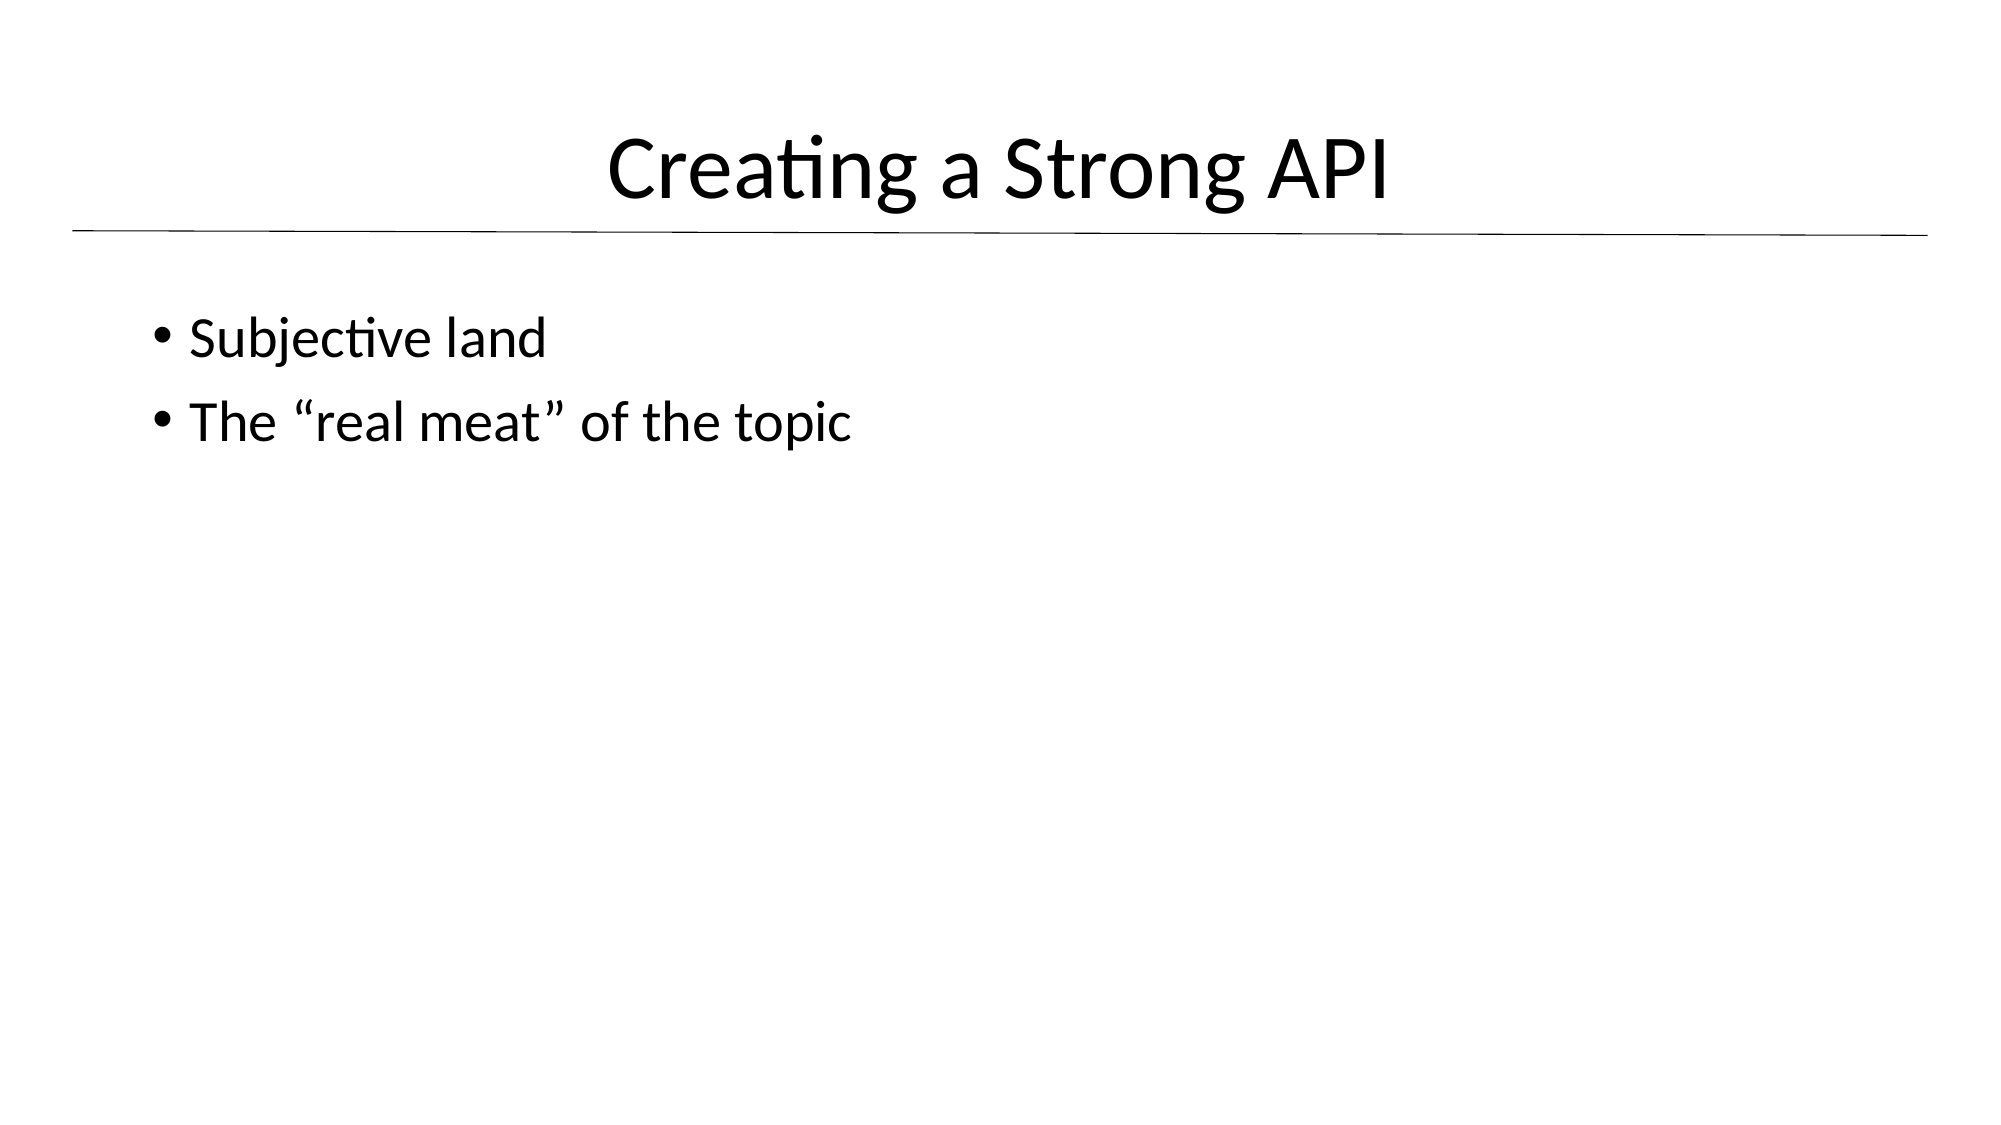

# Creating a Strong API
Subjective land
The “real meat” of the topic